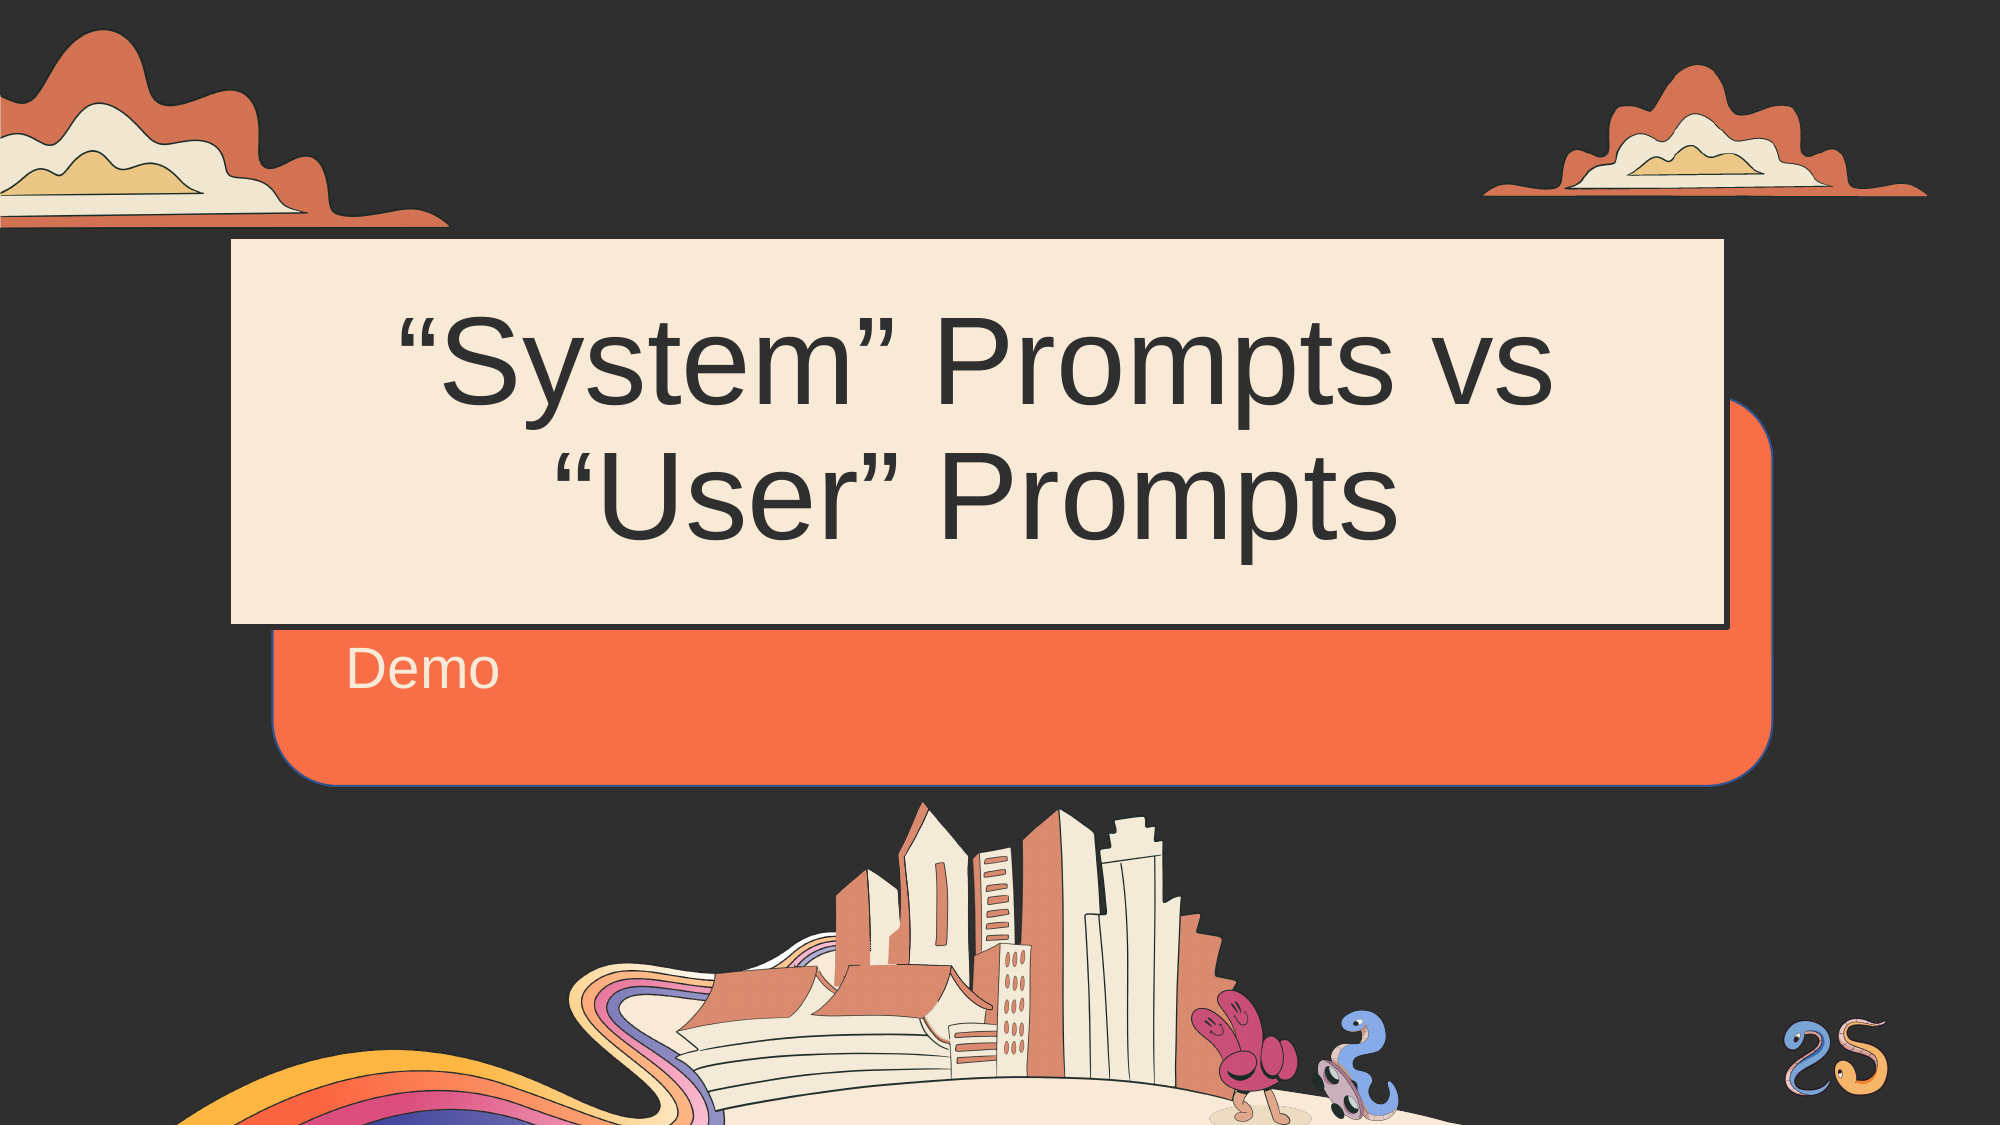

# “System” Prompts vs “User” Prompts
Demo